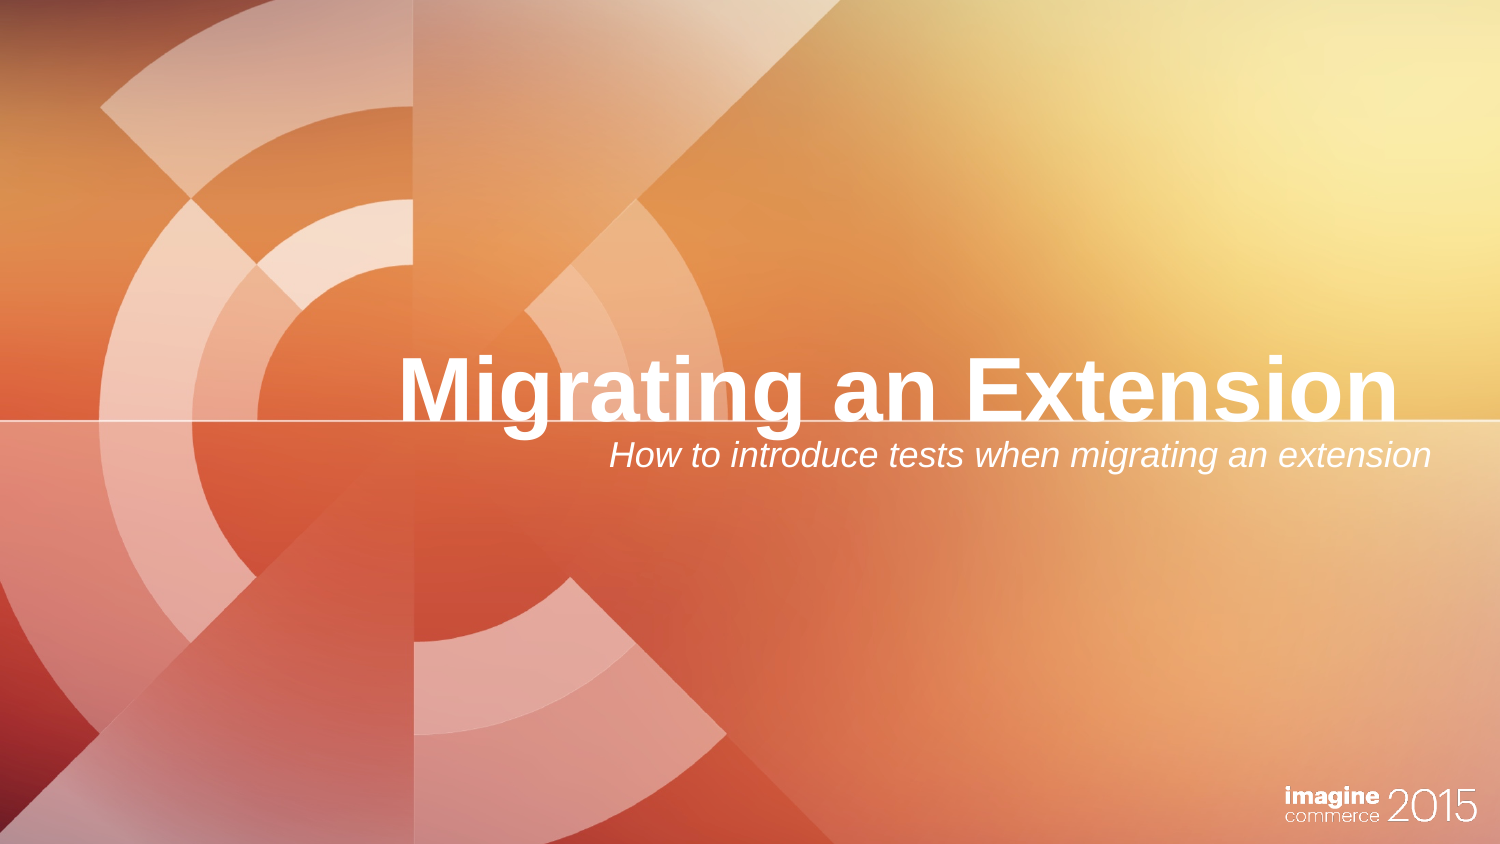

# Migrating an Extension
How to introduce tests when migrating an extension